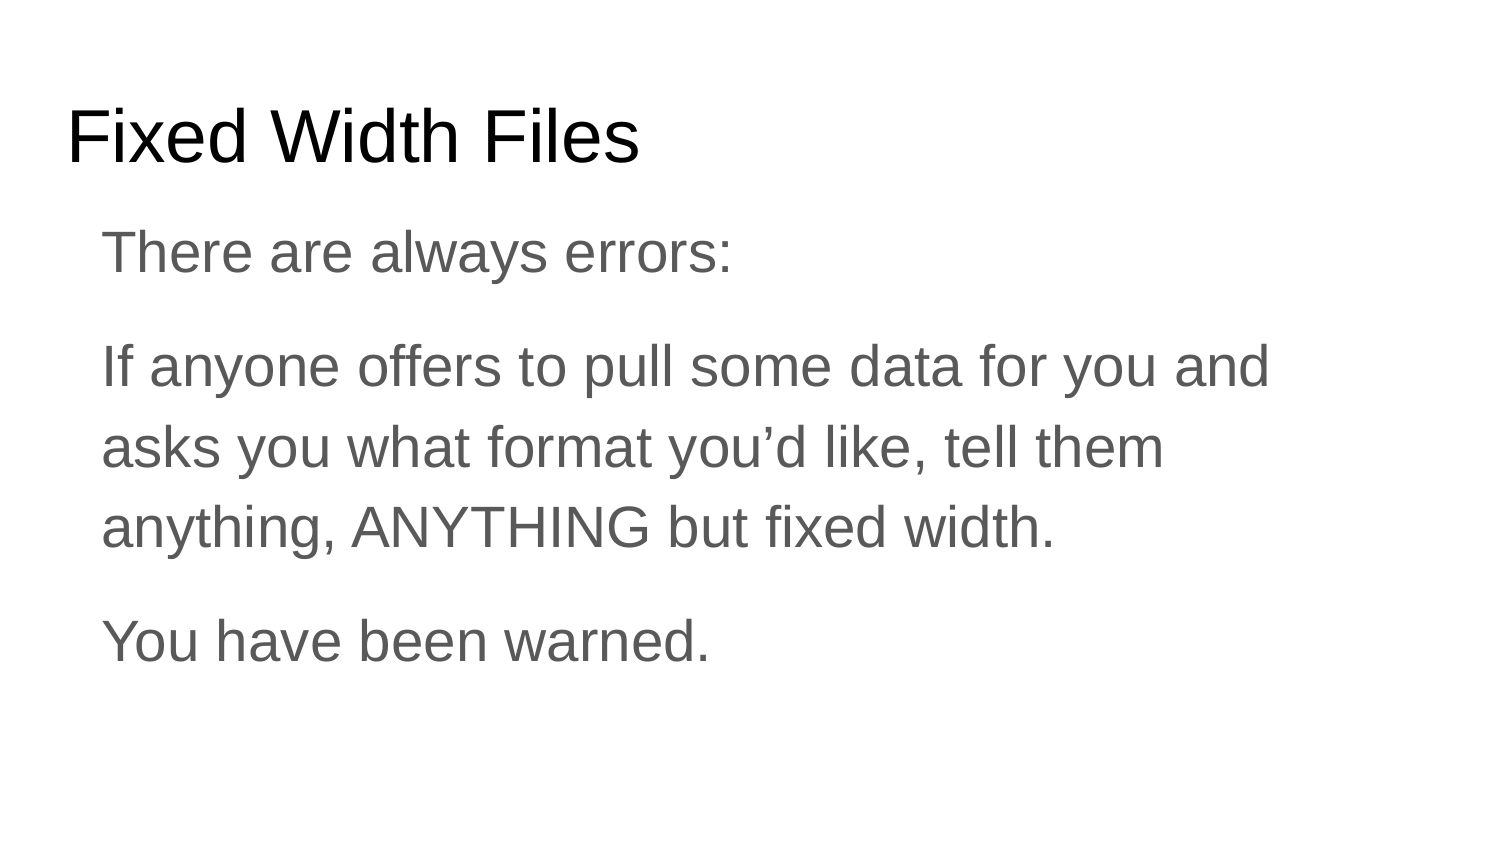

# Fixed Width Files

There are always errors:
If anyone offers to pull some data for you and asks you what format you’d like, tell them anything, ANYTHING but fixed width.
You have been warned.